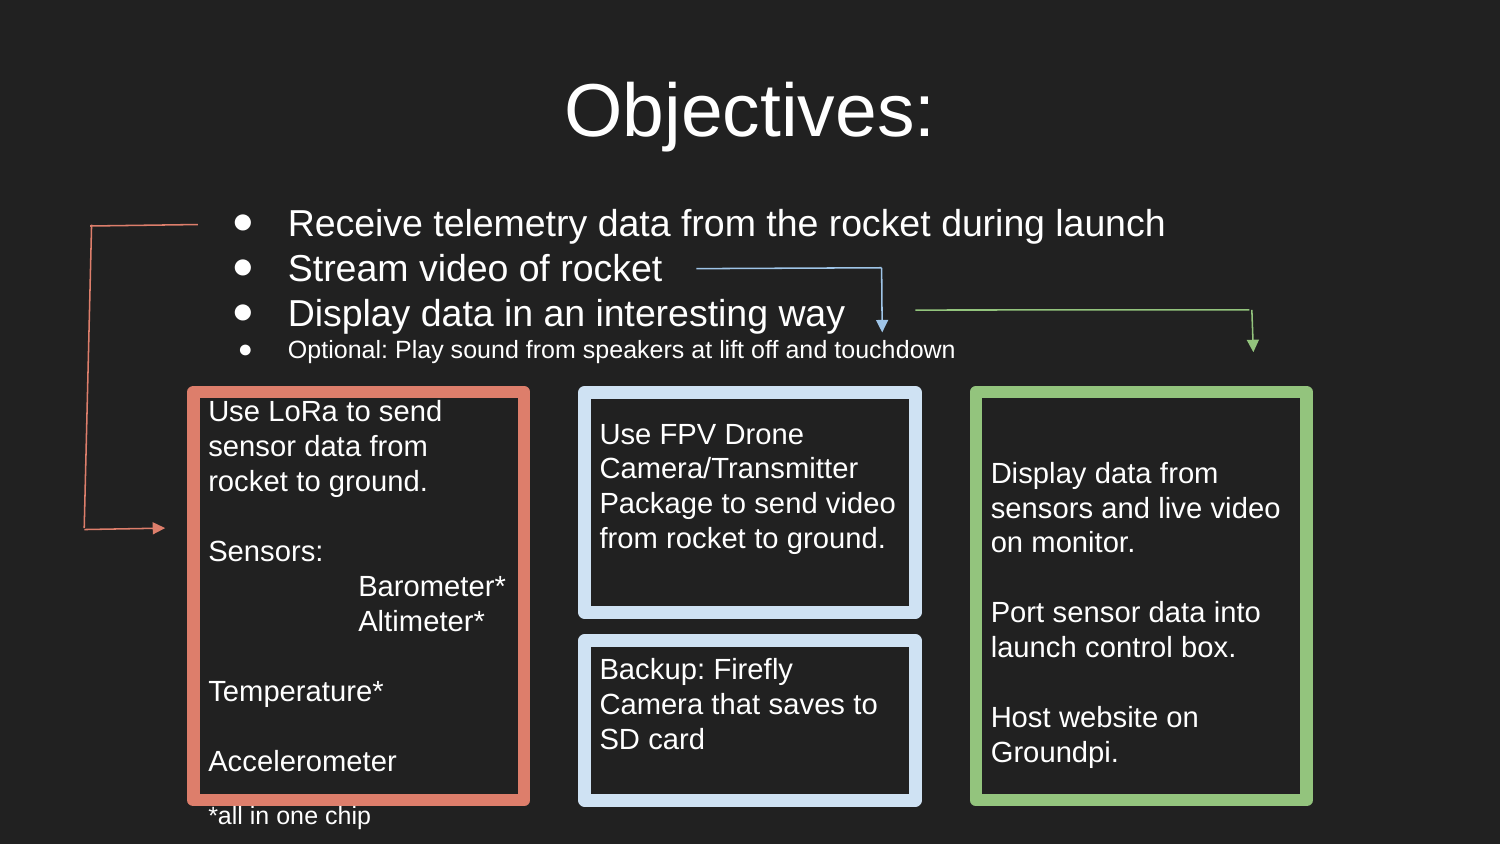

# Objectives:
Receive telemetry data from the rocket during launch
Stream video of rocket
Display data in an interesting way
Optional: Play sound from speakers at lift off and touchdown

Use LoRa to send sensor data from rocket to ground.

Sensors:
	Barometer*
	Altimeter*
	Temperature*
	Accelerometer

*all in one chip

Use FPV Drone Camera/Transmitter Package to send video from rocket to ground.

Display data from sensors and live video on monitor.

Port sensor data into launch control box.

Host website on Groundpi.

Backup: Firefly Camera that saves to SD card